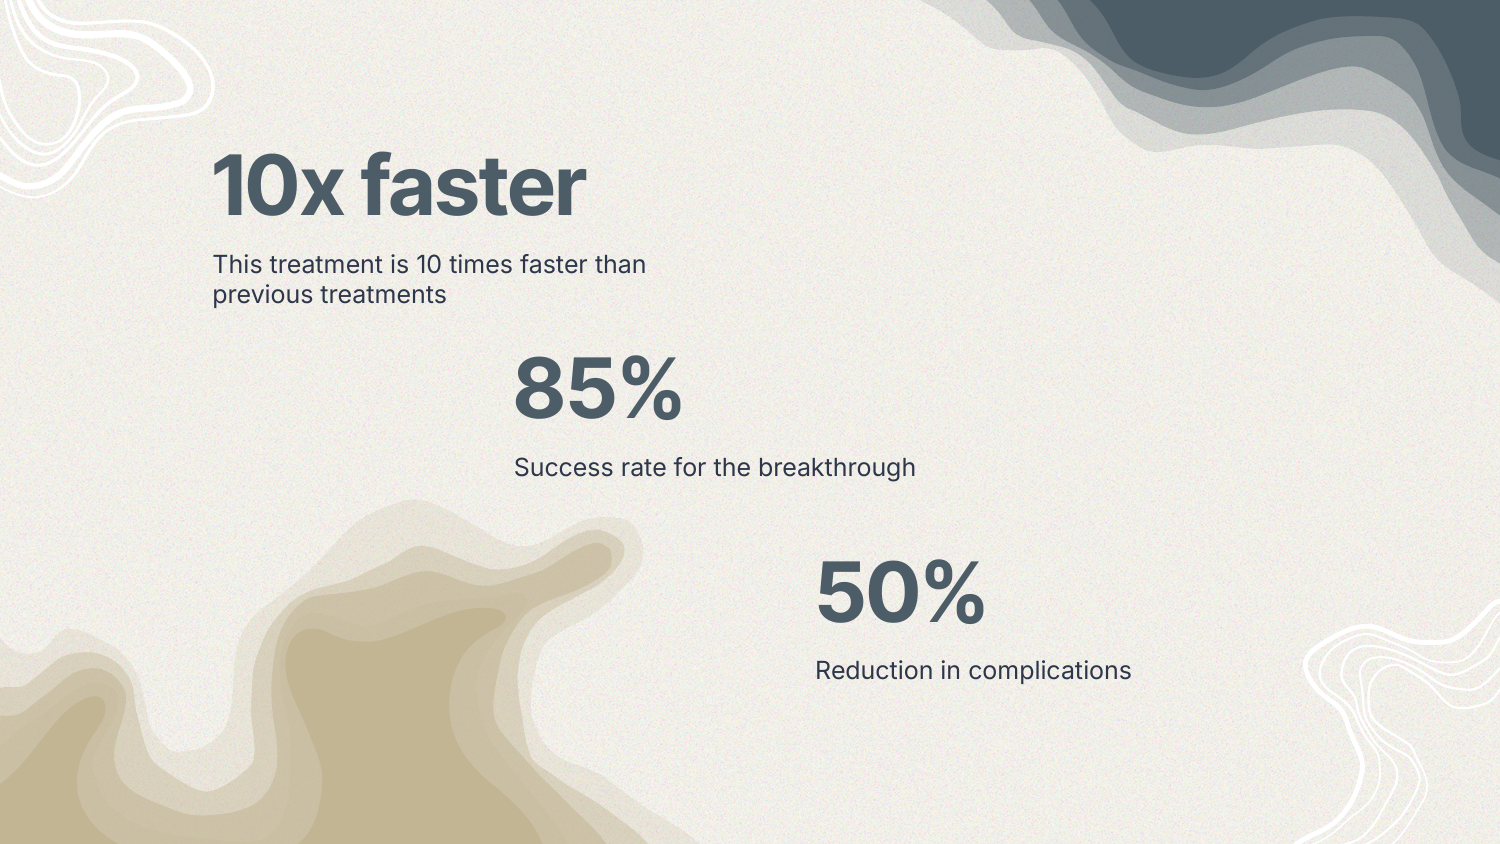

10x faster
This treatment is 10 times faster than previous treatments
85%
Success rate for the breakthrough

# 50%
Reduction in complications